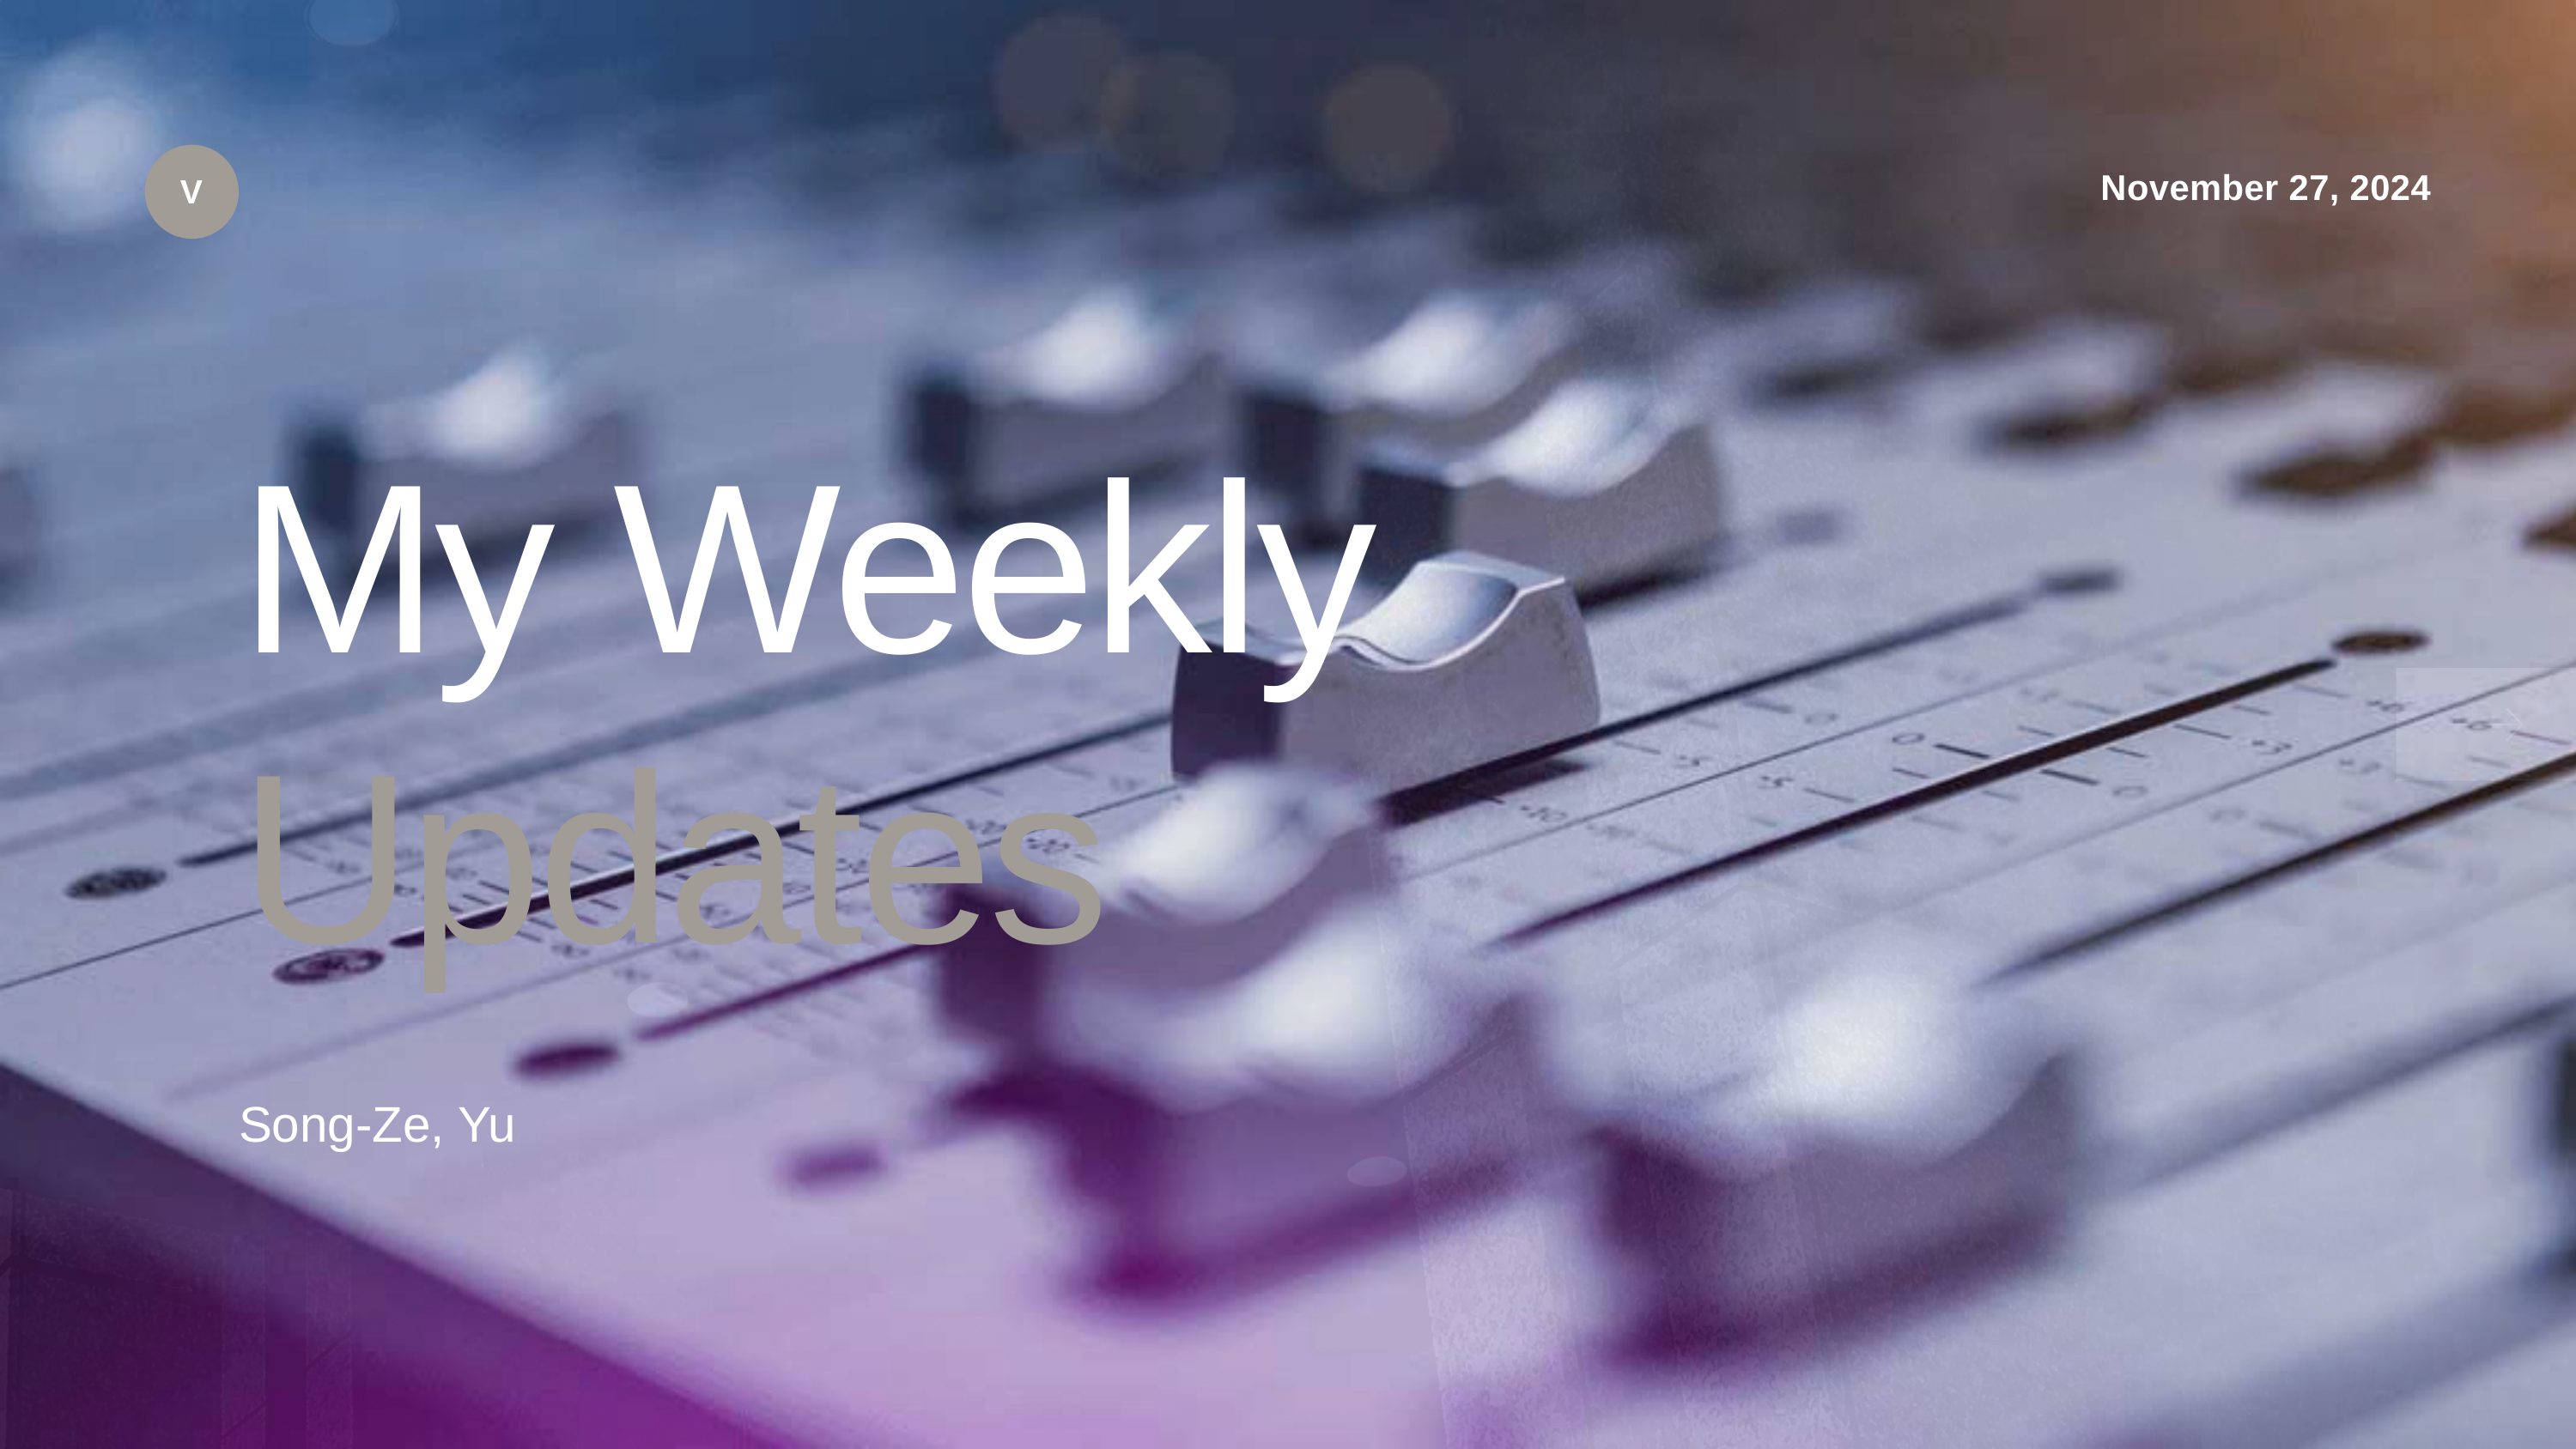

V
November 27, 2024
My Weekly
Updates
Song-Ze, Yu